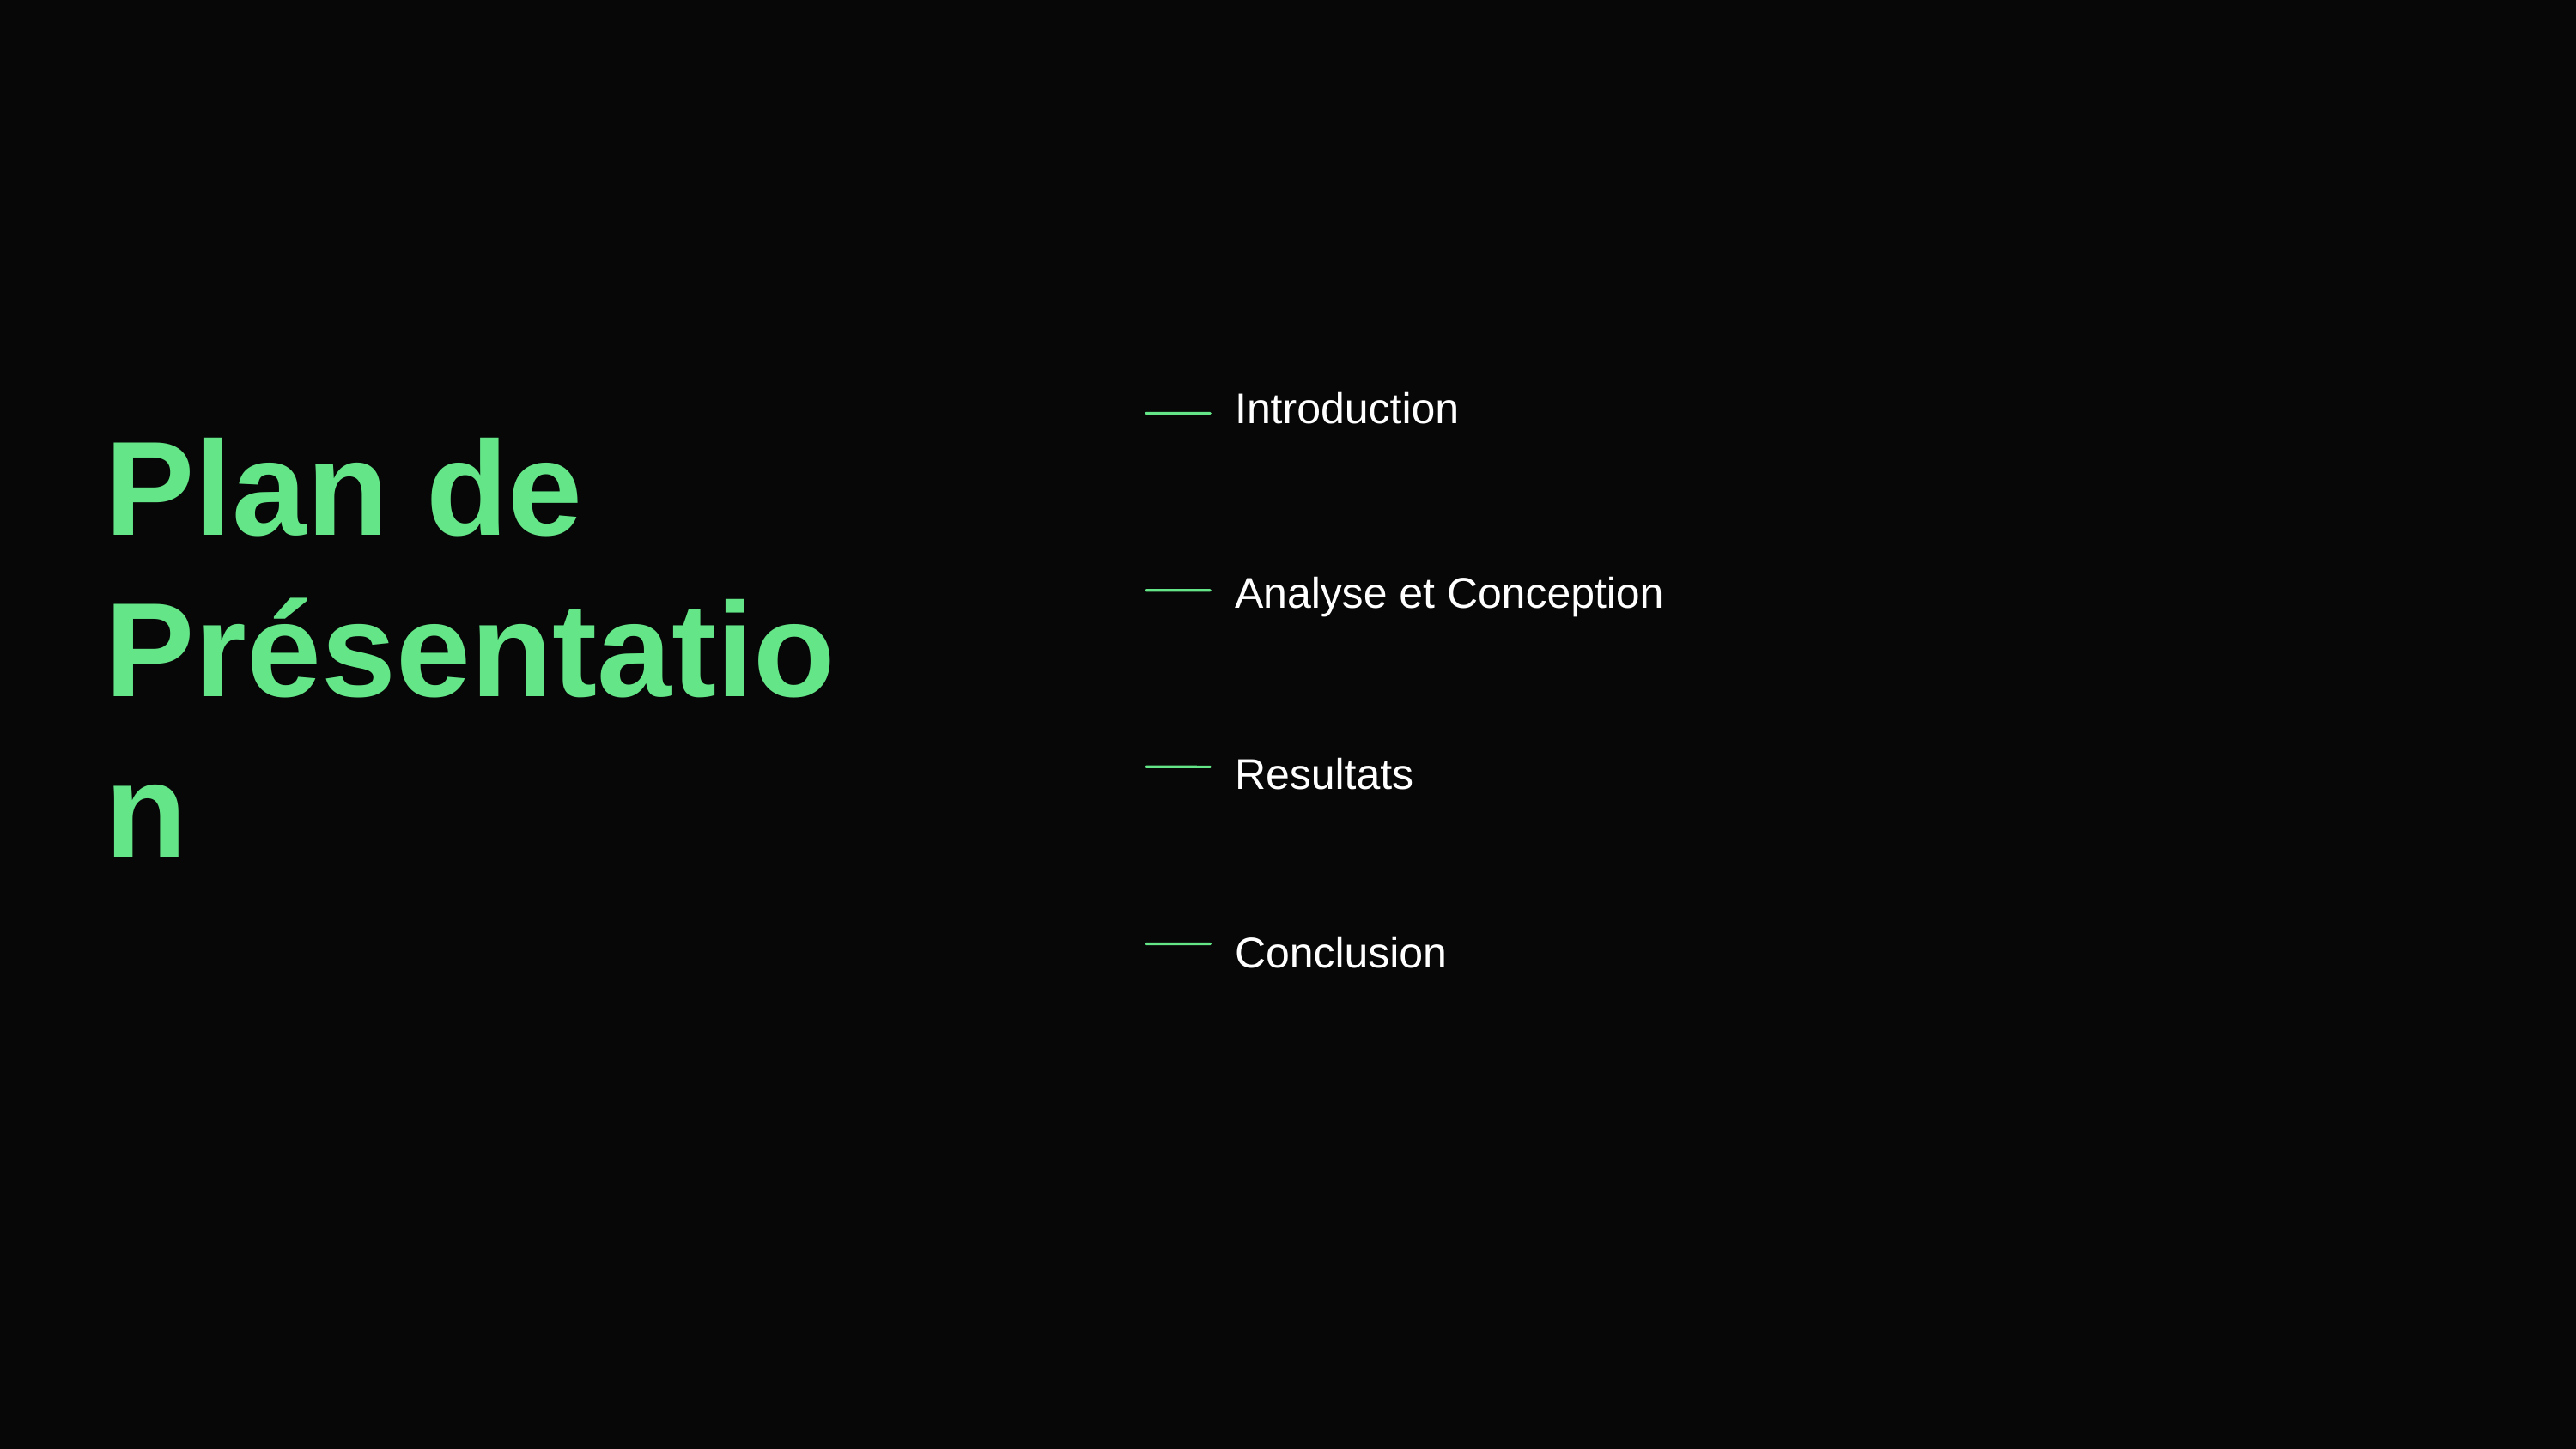

Introduction
Plan de Présentation

Analyse et Conception

Resultats

Conclusion